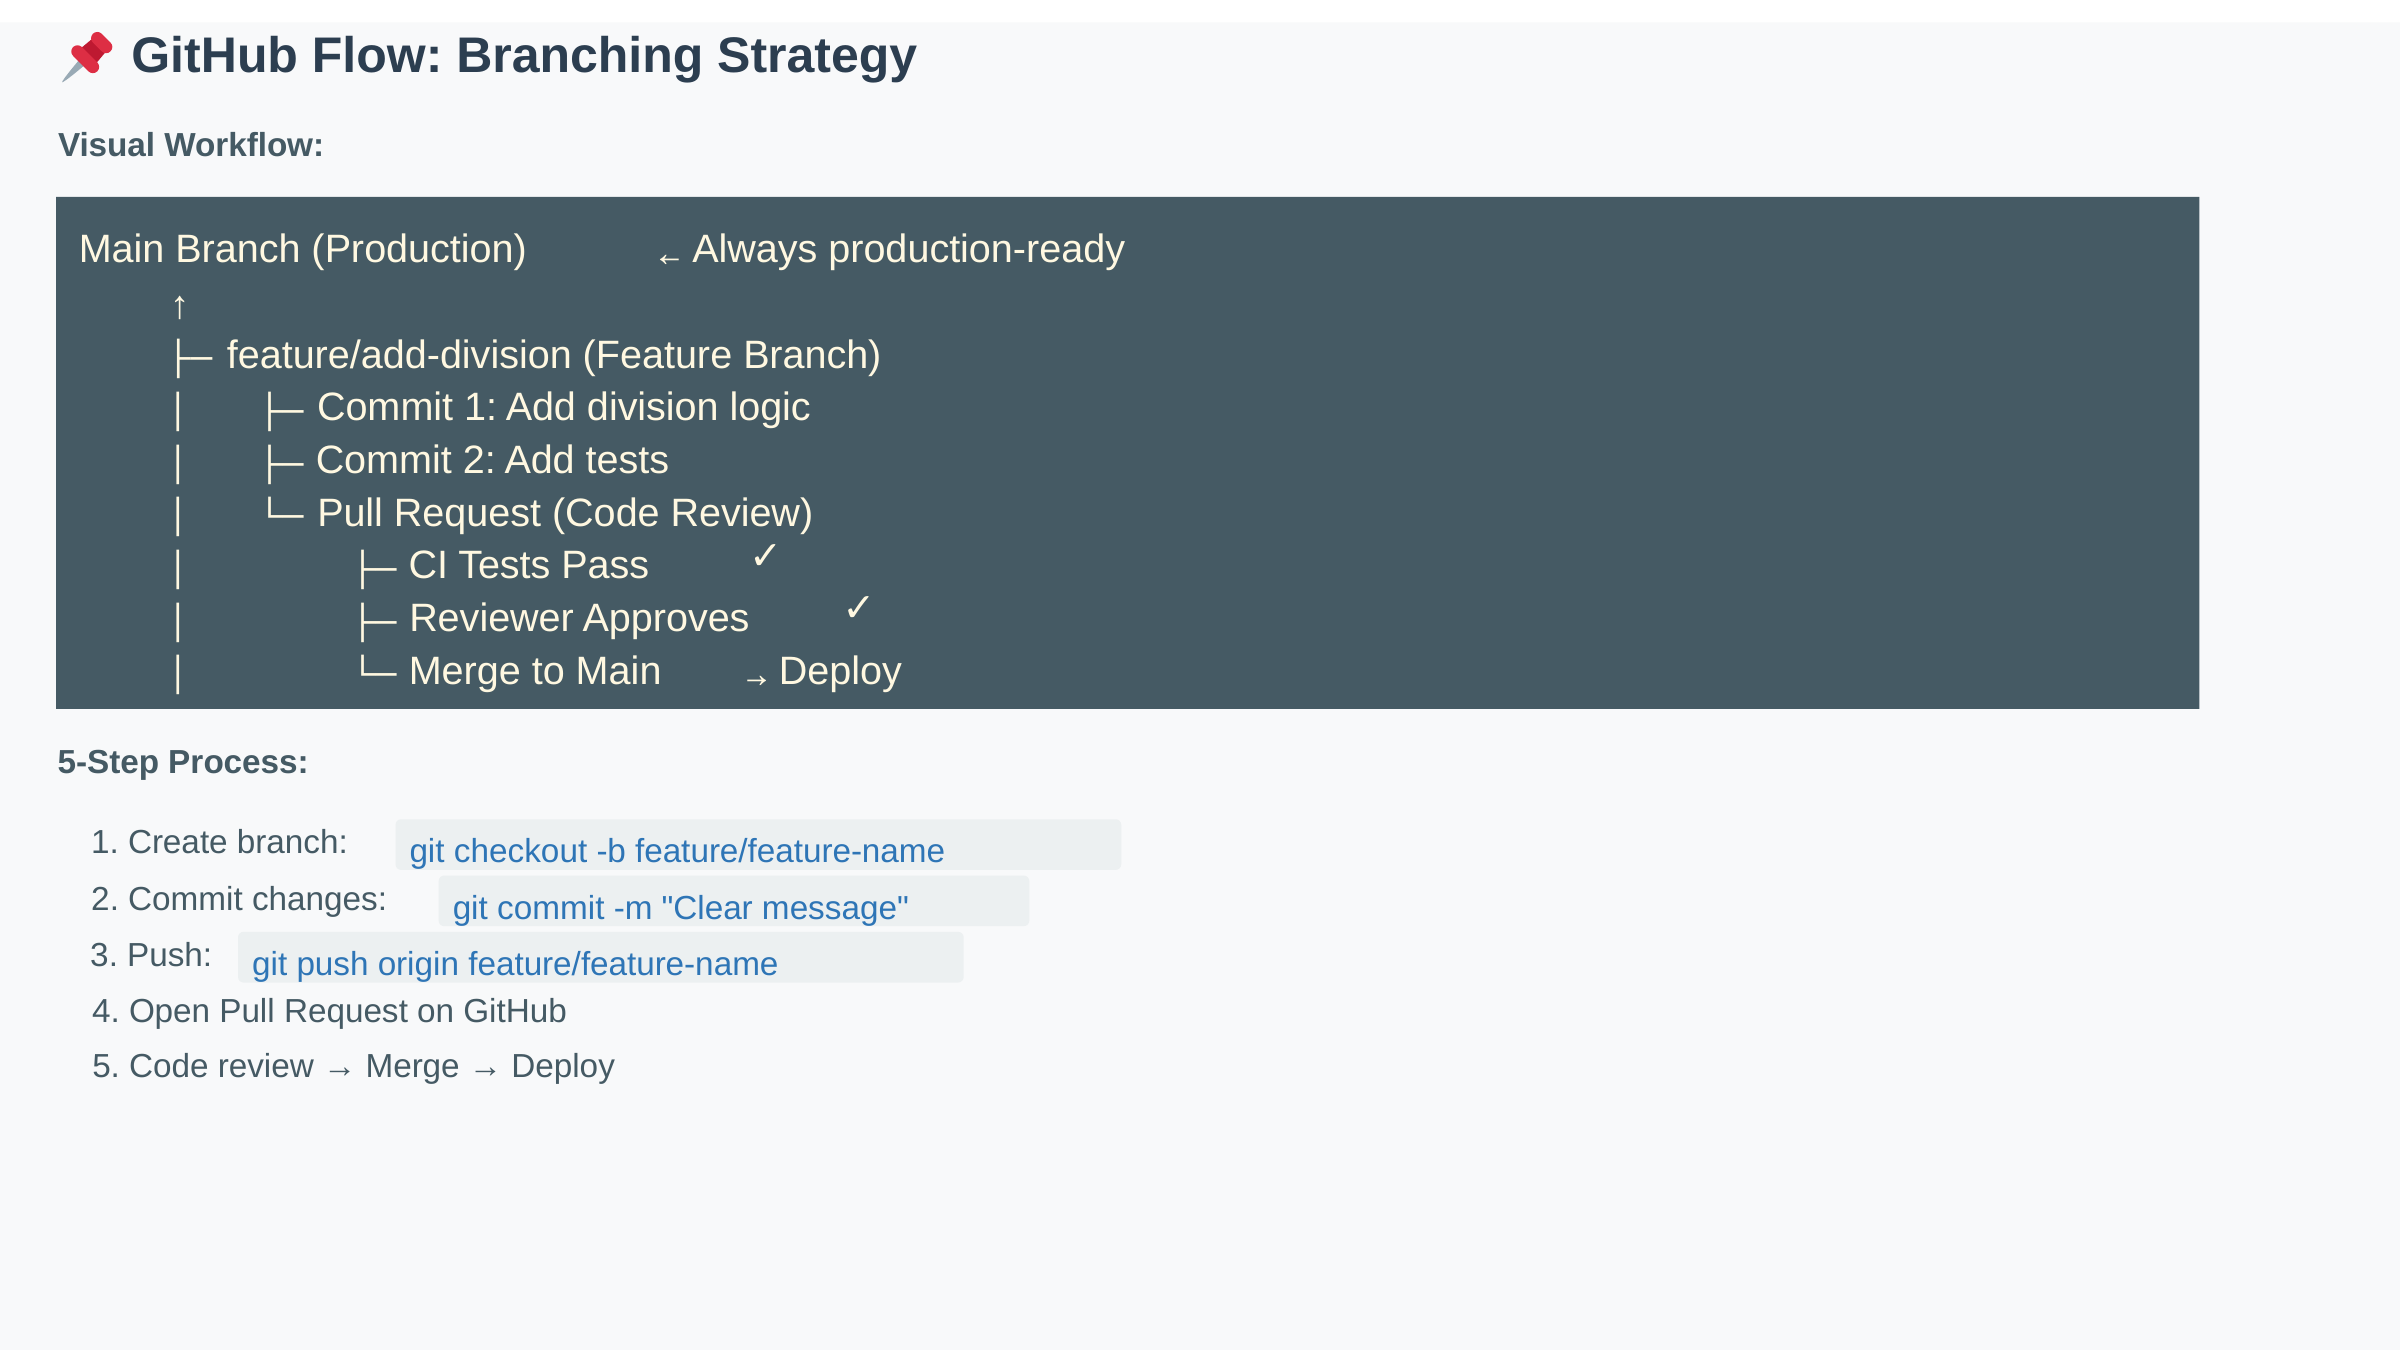

GitHub Flow: Branching Strategy

Visual Workflow:

Main Branch (Production)
 Always production-ready
←

↑

 feature/add-division (Feature Branch)
├─

 Commit 1: Add division logic
│
├─

 Commit 2: Add tests
│
├─

 Pull Request (Code Review)
│
└─
✓

 CI Tests Pass
│
├─
✓

 Reviewer Approves
│
├─

 Merge to Main
 Deploy
│
└─
→
5-Step Process:

1. Create branch:
git checkout -b feature/feature-name

2. Commit changes:
git commit -m "Clear message"

3. Push:
git push origin feature/feature-name
4. Open Pull Request on GitHub
5. Code review → Merge → Deploy